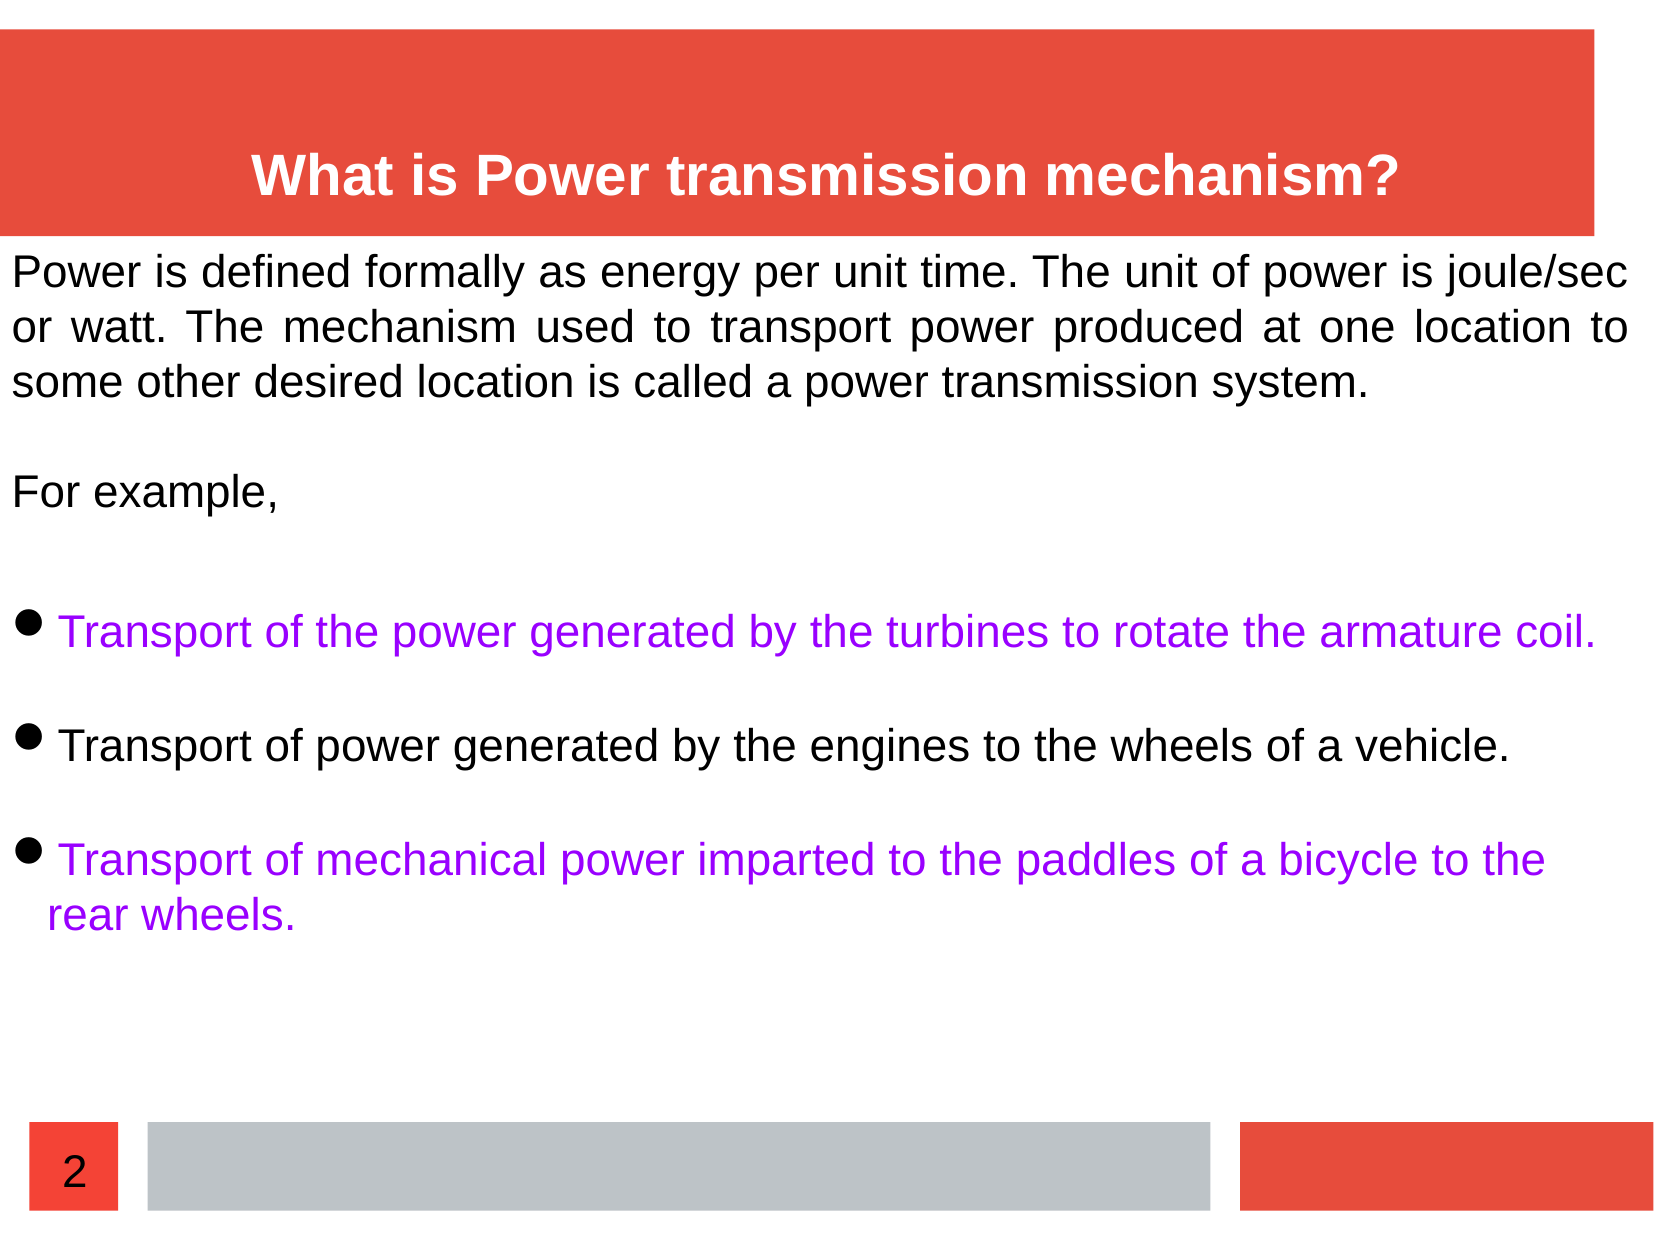

What is Power transmission mechanism?
Power is defined formally as energy per unit time. The unit of power is joule/sec or watt. The mechanism used to transport power produced at one location to some other desired location is called a power transmission system.

For example,

Transport of the power generated by the turbines to rotate the armature coil.
Transport of power generated by the engines to the wheels of a vehicle.
Transport of mechanical power imparted to the paddles of a bicycle to the rear wheels.

2